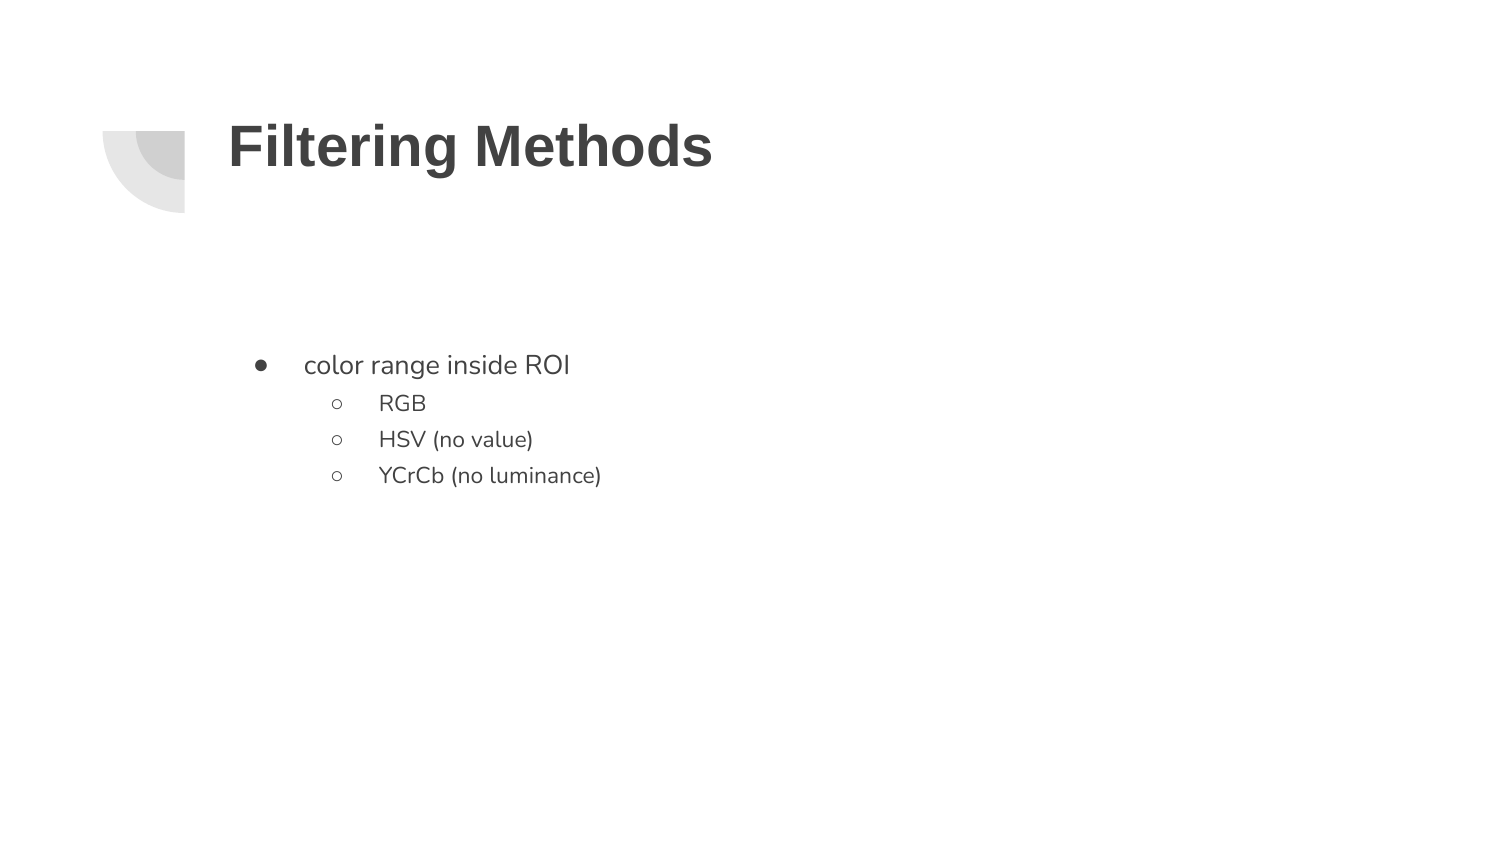

# Filtering Methods
color range inside ROI
RGB
HSV (no value)
YCrCb (no luminance)